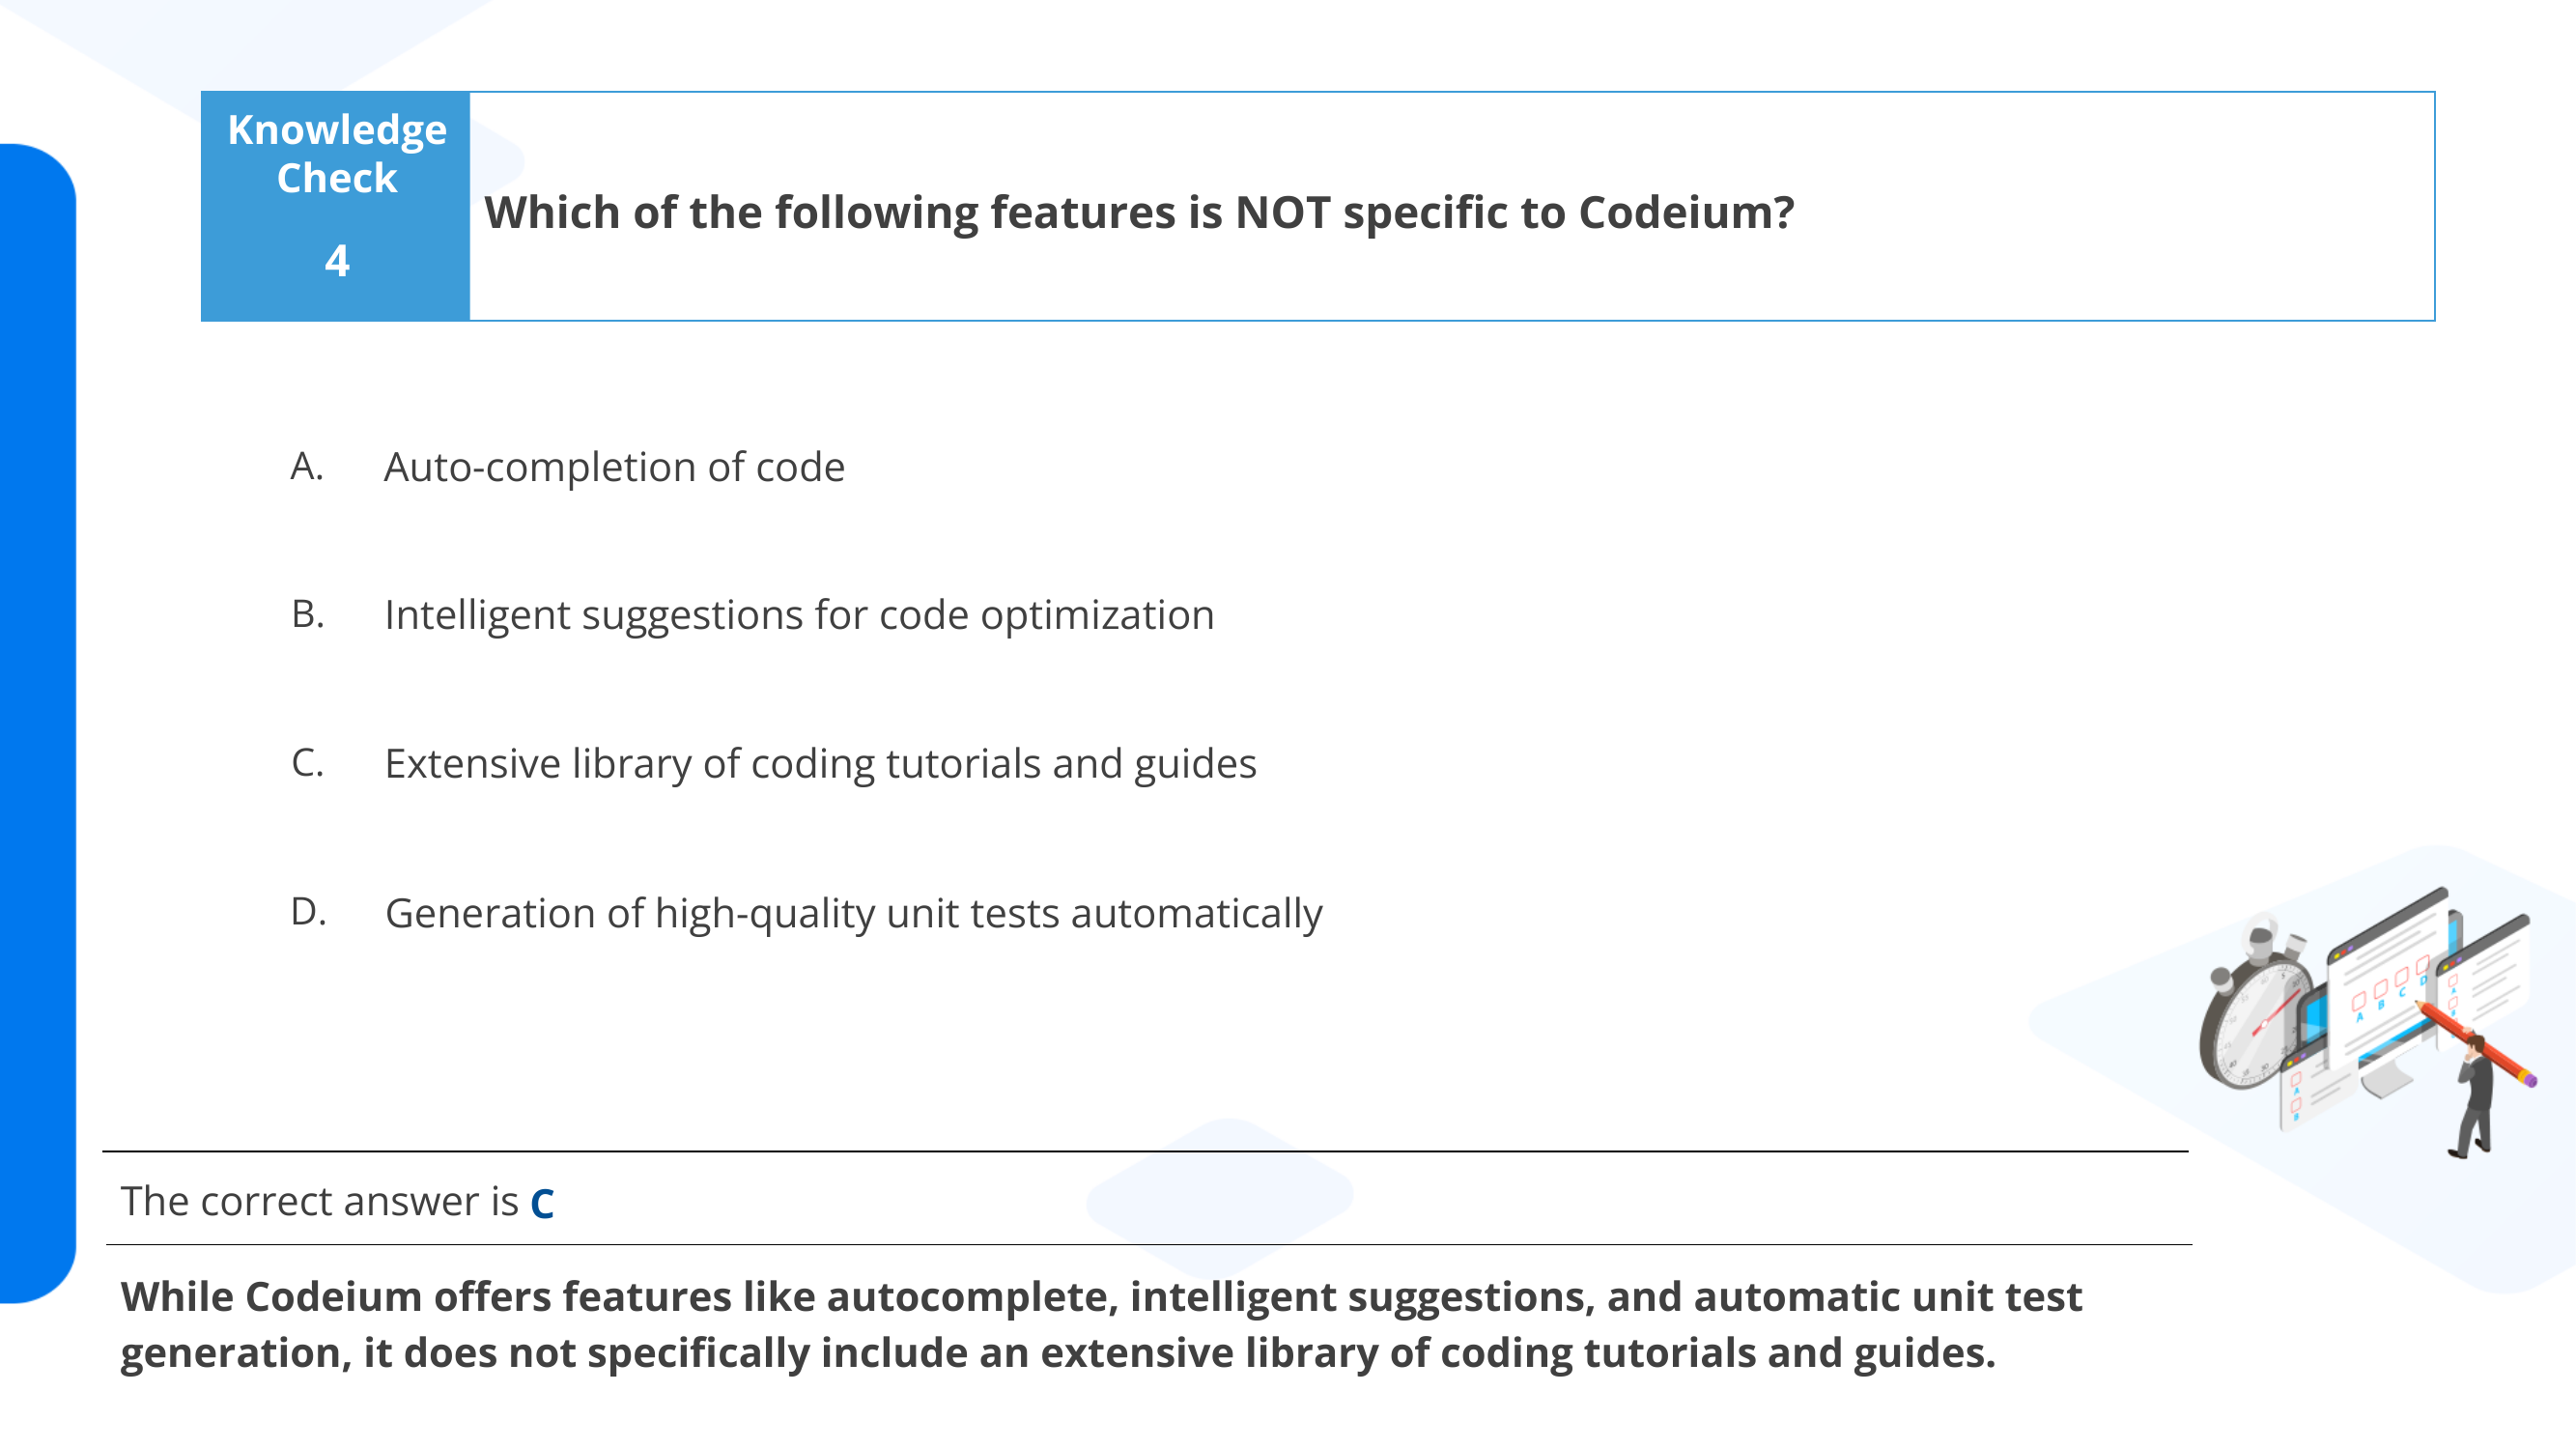

Which of the following features is NOT specific to Codeium?
4
Auto-completion of code
Intelligent suggestions for code optimization
Extensive library of coding tutorials and guides
Generation of high-quality unit tests automatically
C
While Codeium offers features like autocomplete, intelligent suggestions, and automatic unit test generation, it does not specifically include an extensive library of coding tutorials and guides.